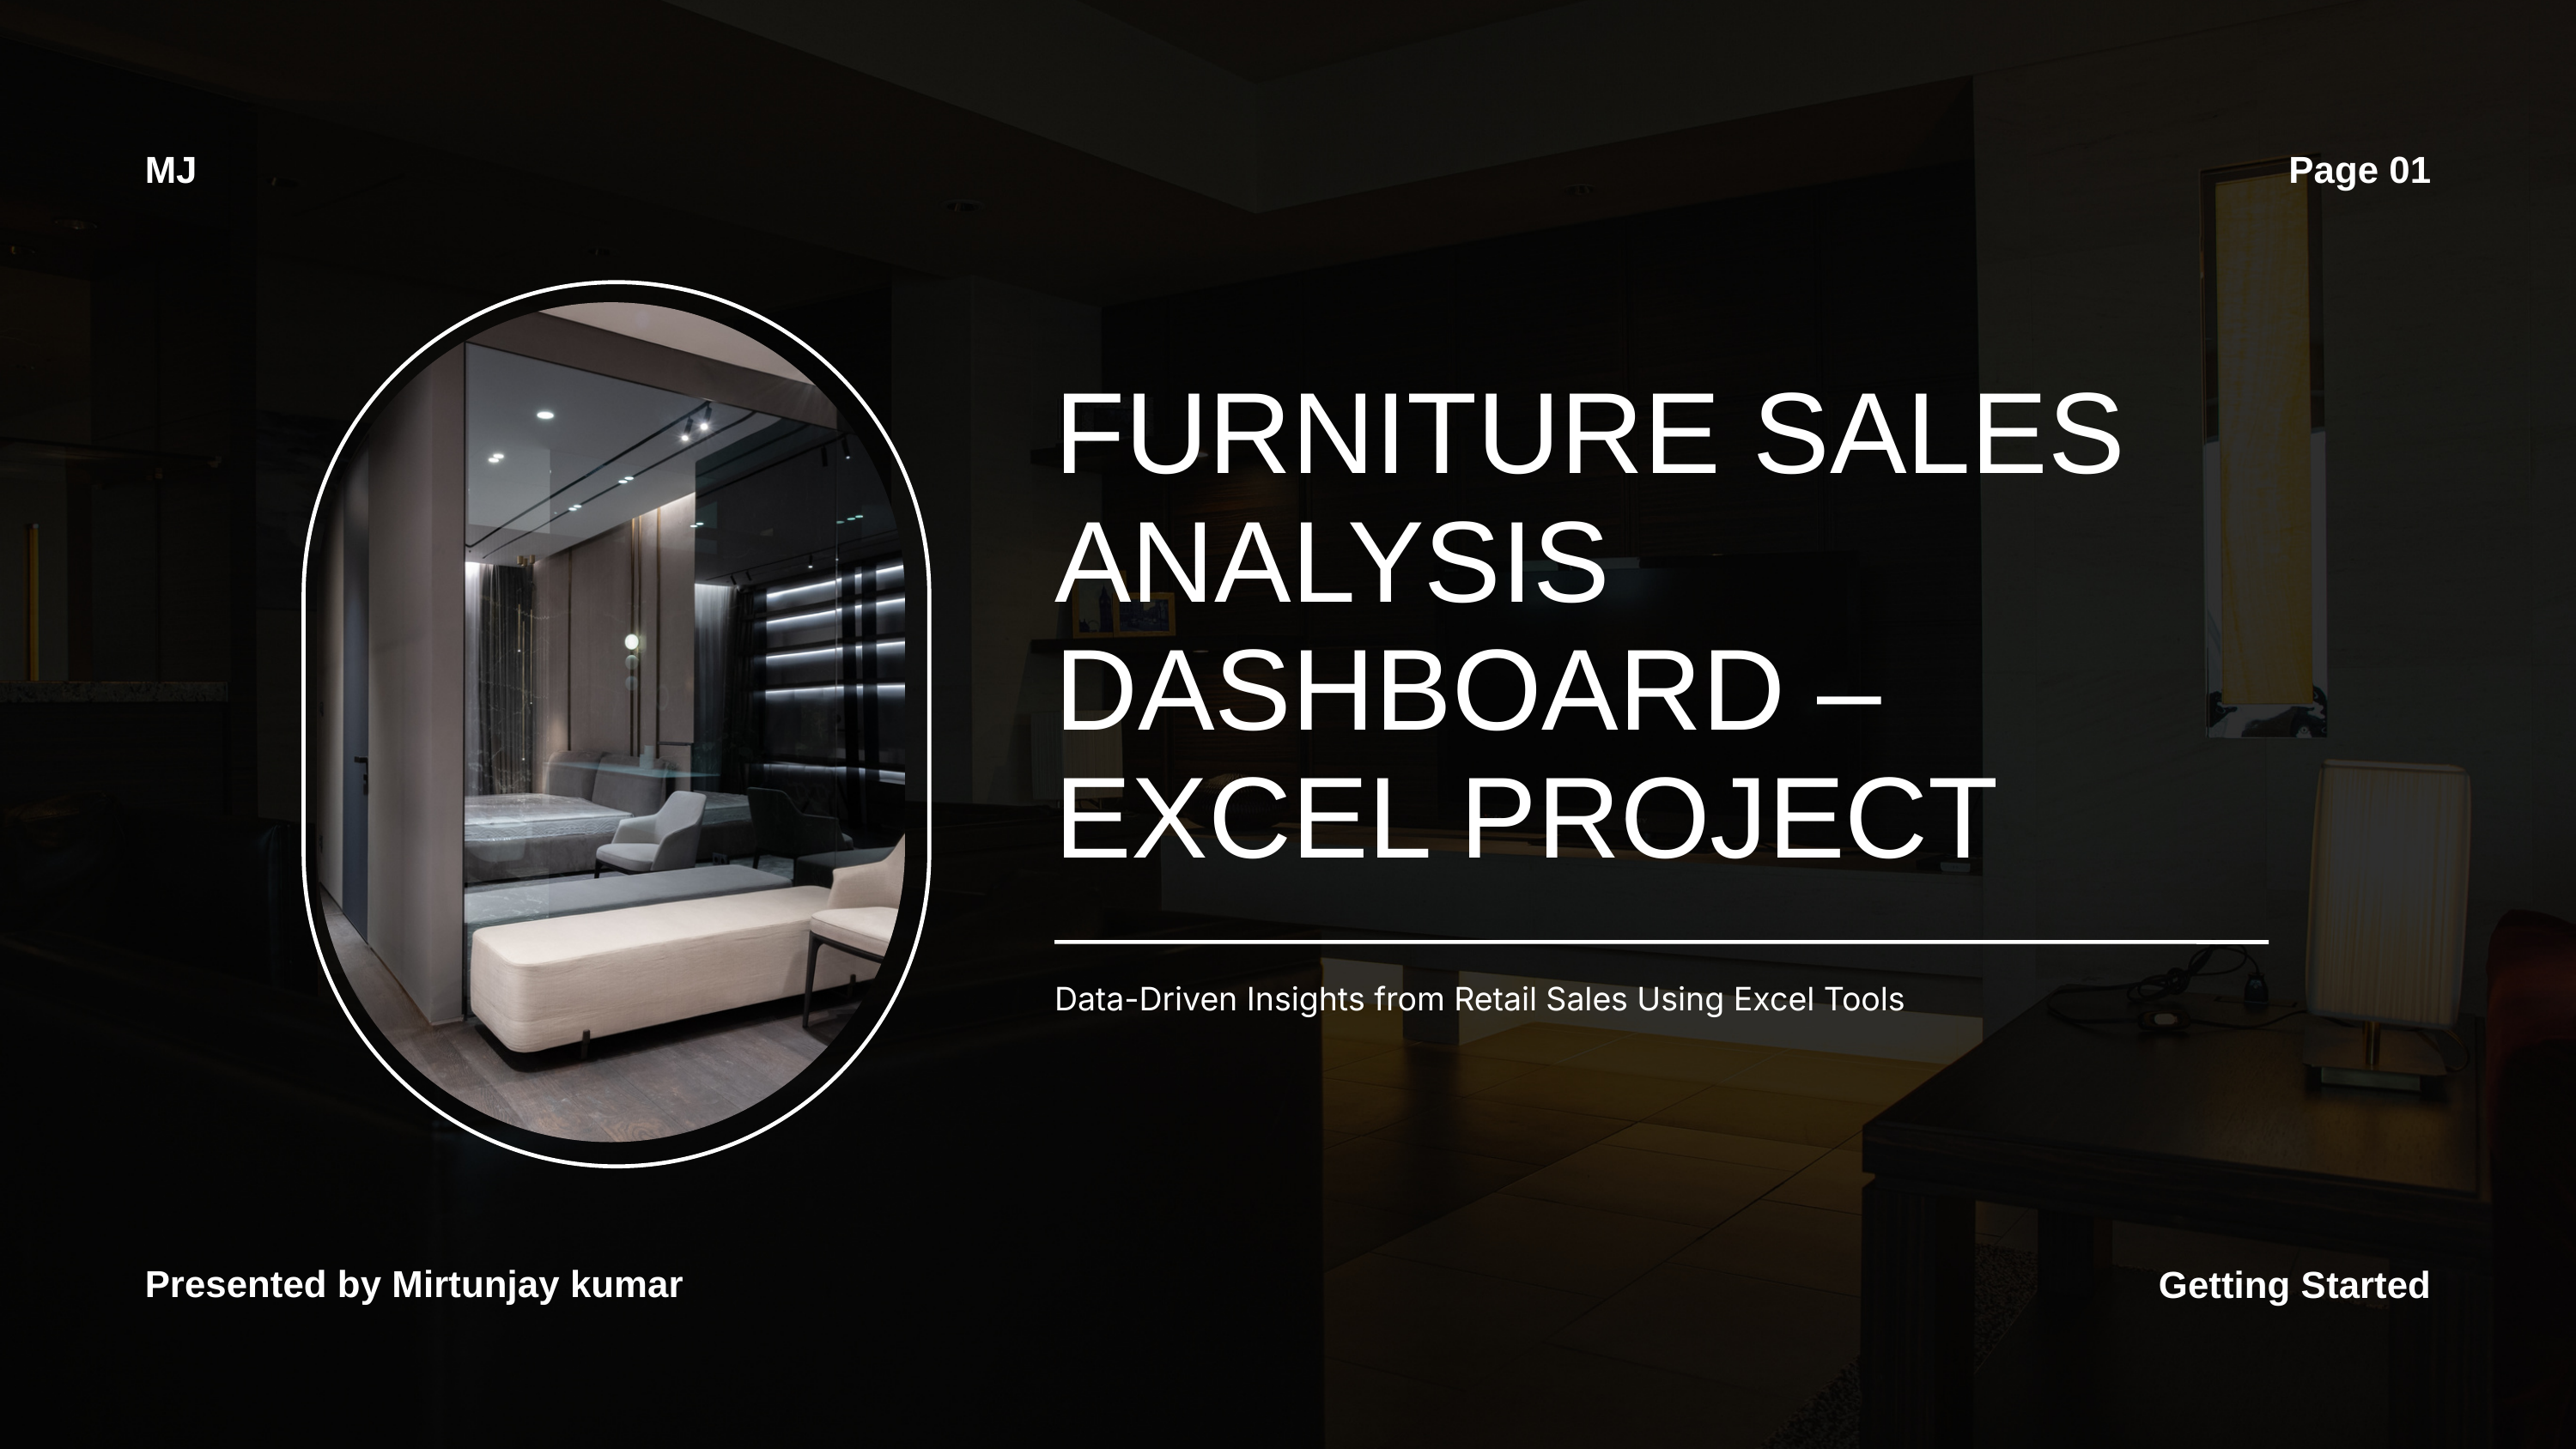

MJ
Page 01

FURNITURE SALES ANALYSIS DASHBOARD – EXCEL PROJECT

Data-Driven Insights from Retail Sales Using Excel Tools
Presented by Mirtunjay kumar
Getting Started